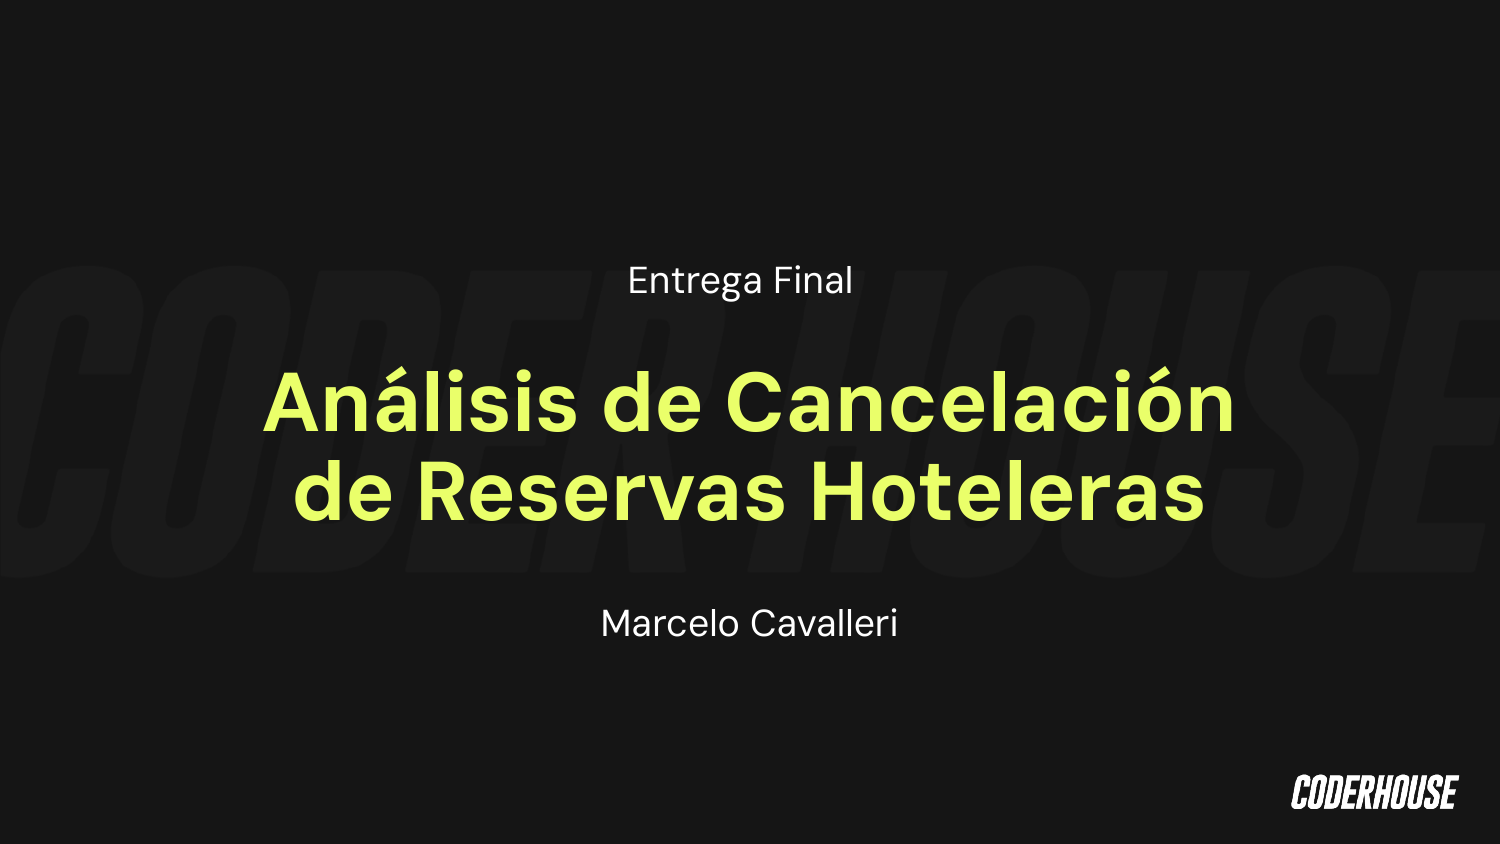

Entrega Final
Análisis de Cancelación de Reservas Hoteleras
Marcelo Cavalleri